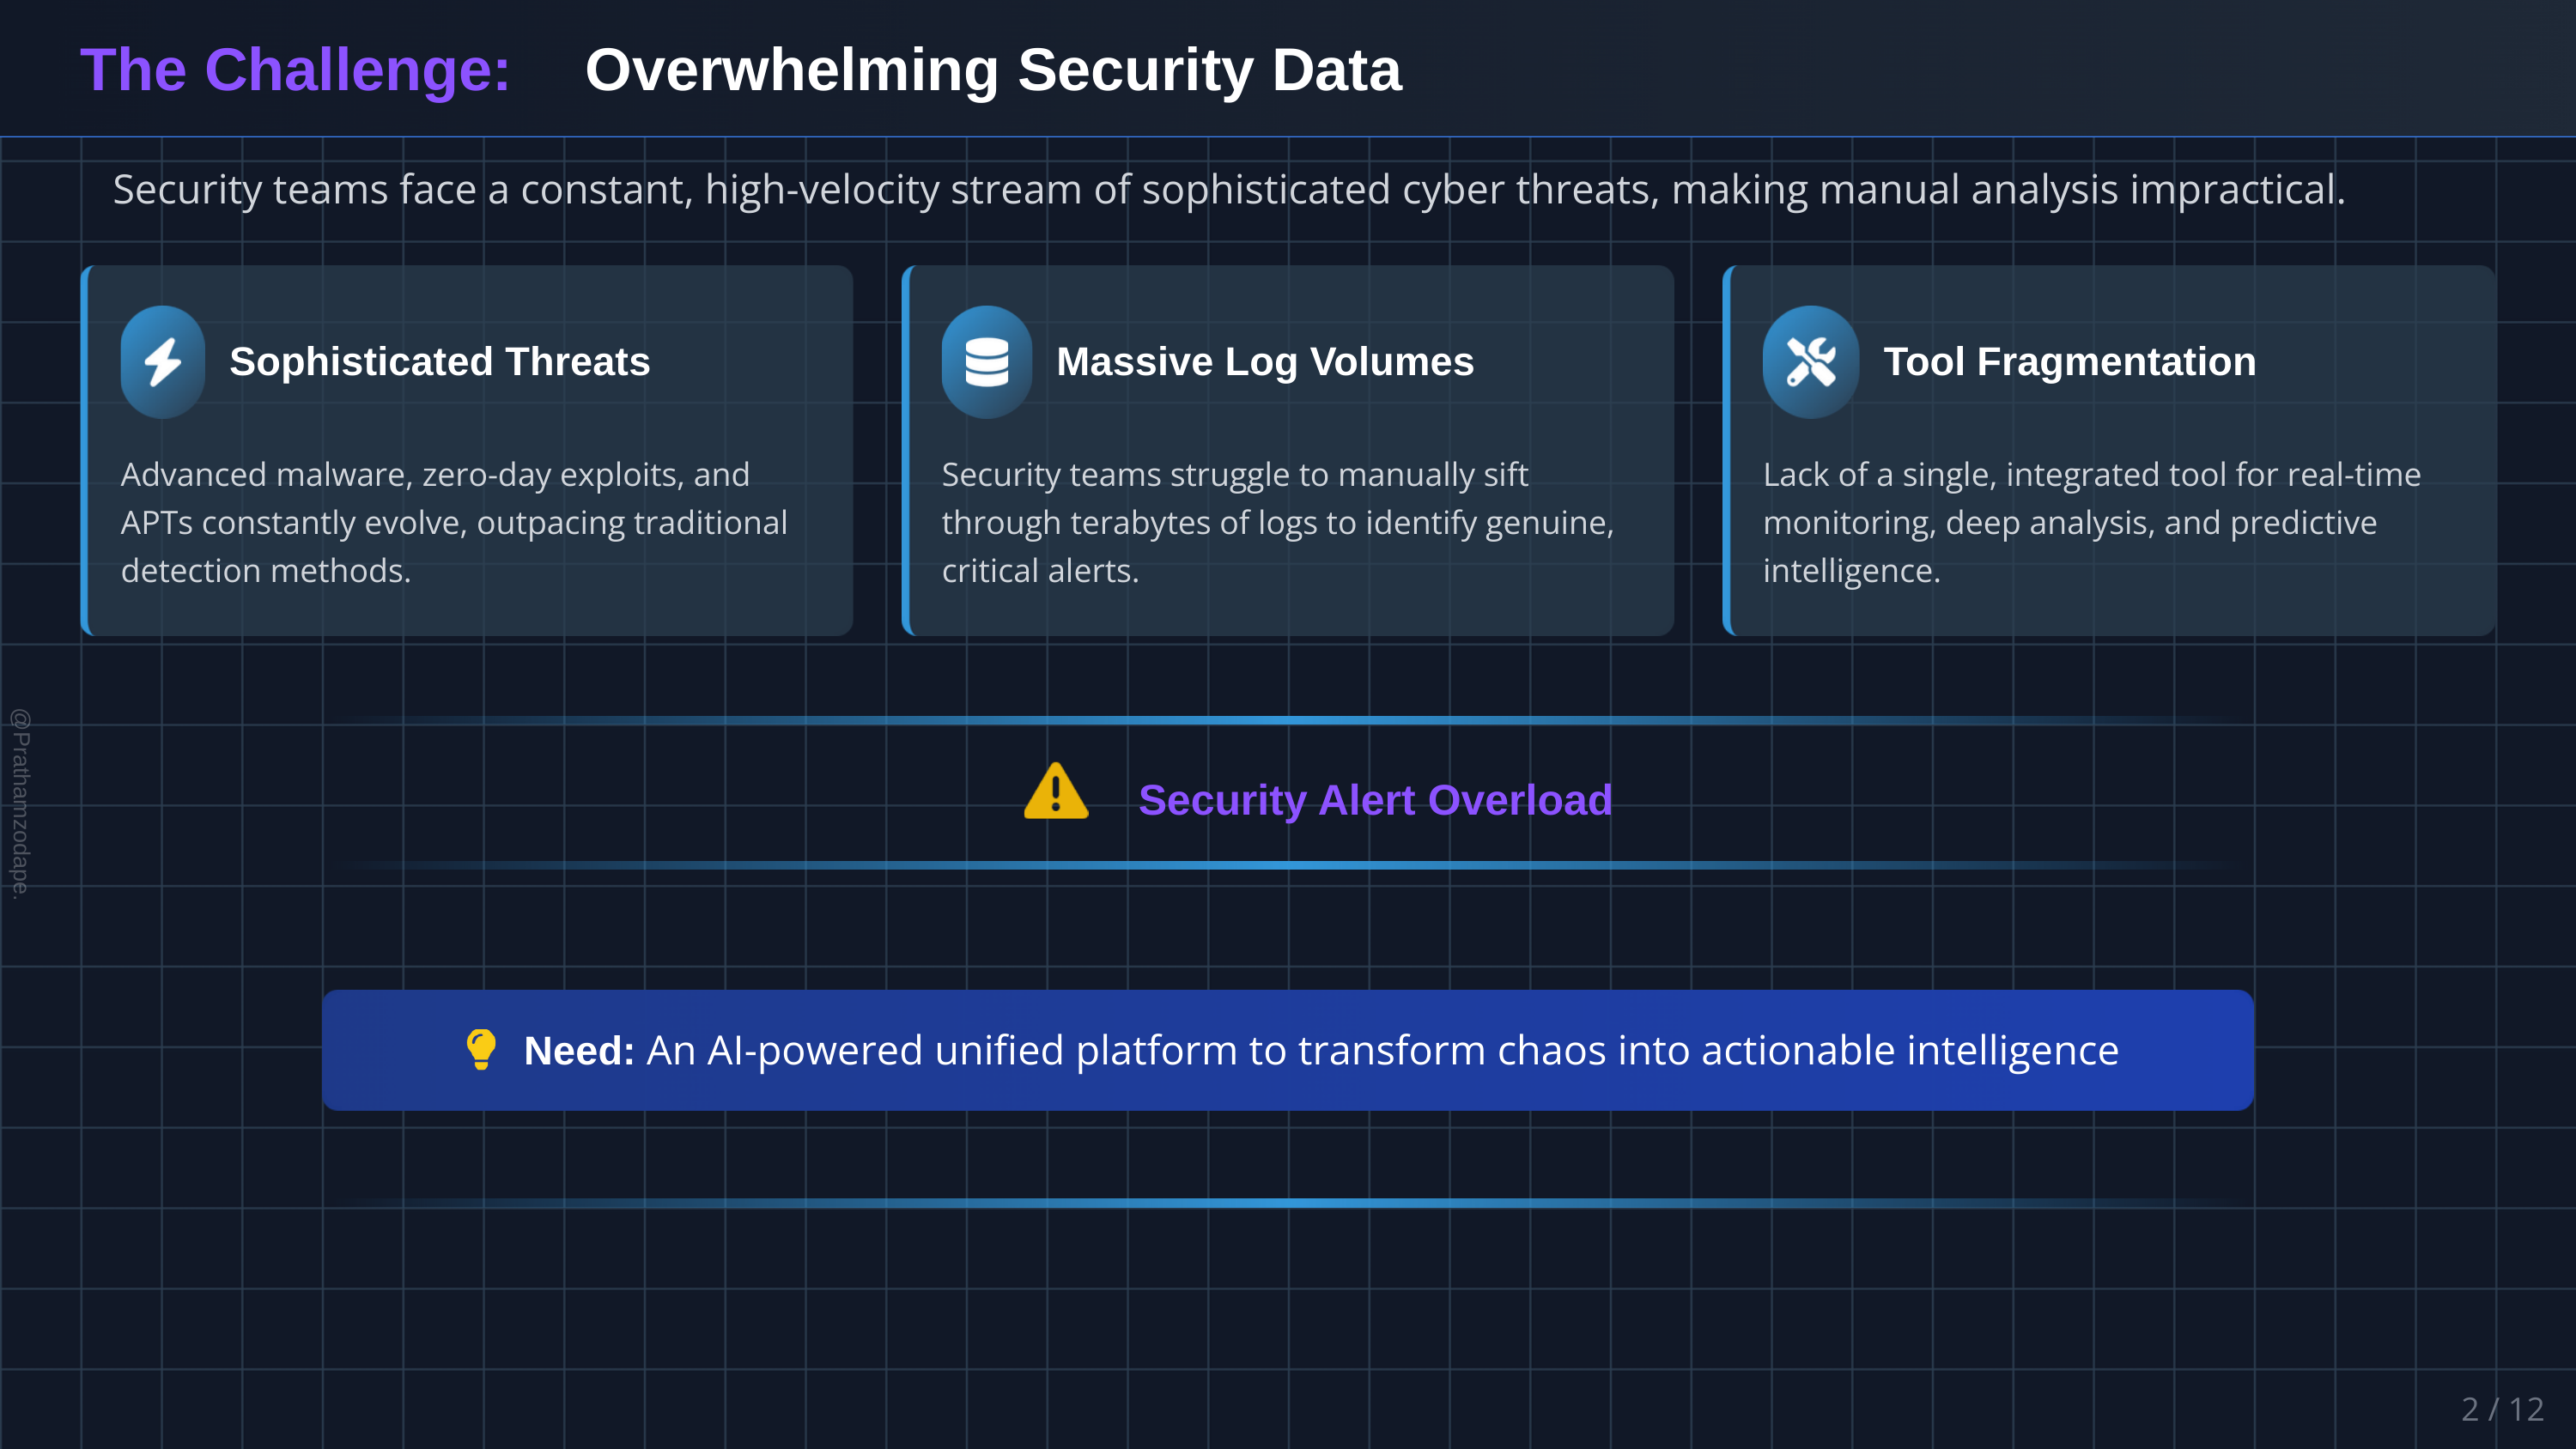

The Challenge:
Overwhelming Security Data
Security teams face a constant, high-velocity stream of sophisticated cyber threats, making manual analysis impractical.

Sophisticated Threats
Massive Log Volumes
Tool Fragmentation

Advanced malware, zero-day exploits, and APTs constantly evolve, outpacing traditional detection methods.
Security teams struggle to manually sift through terabytes of logs to identify genuine, critical alerts.
Lack of a single, integrated tool for real-time monitoring, deep analysis, and predictive intelligence.

Security Alert Overload
@Prathamzodape.

 Need: An AI-powered unified platform to transform chaos into actionable intelligence

2 / 12